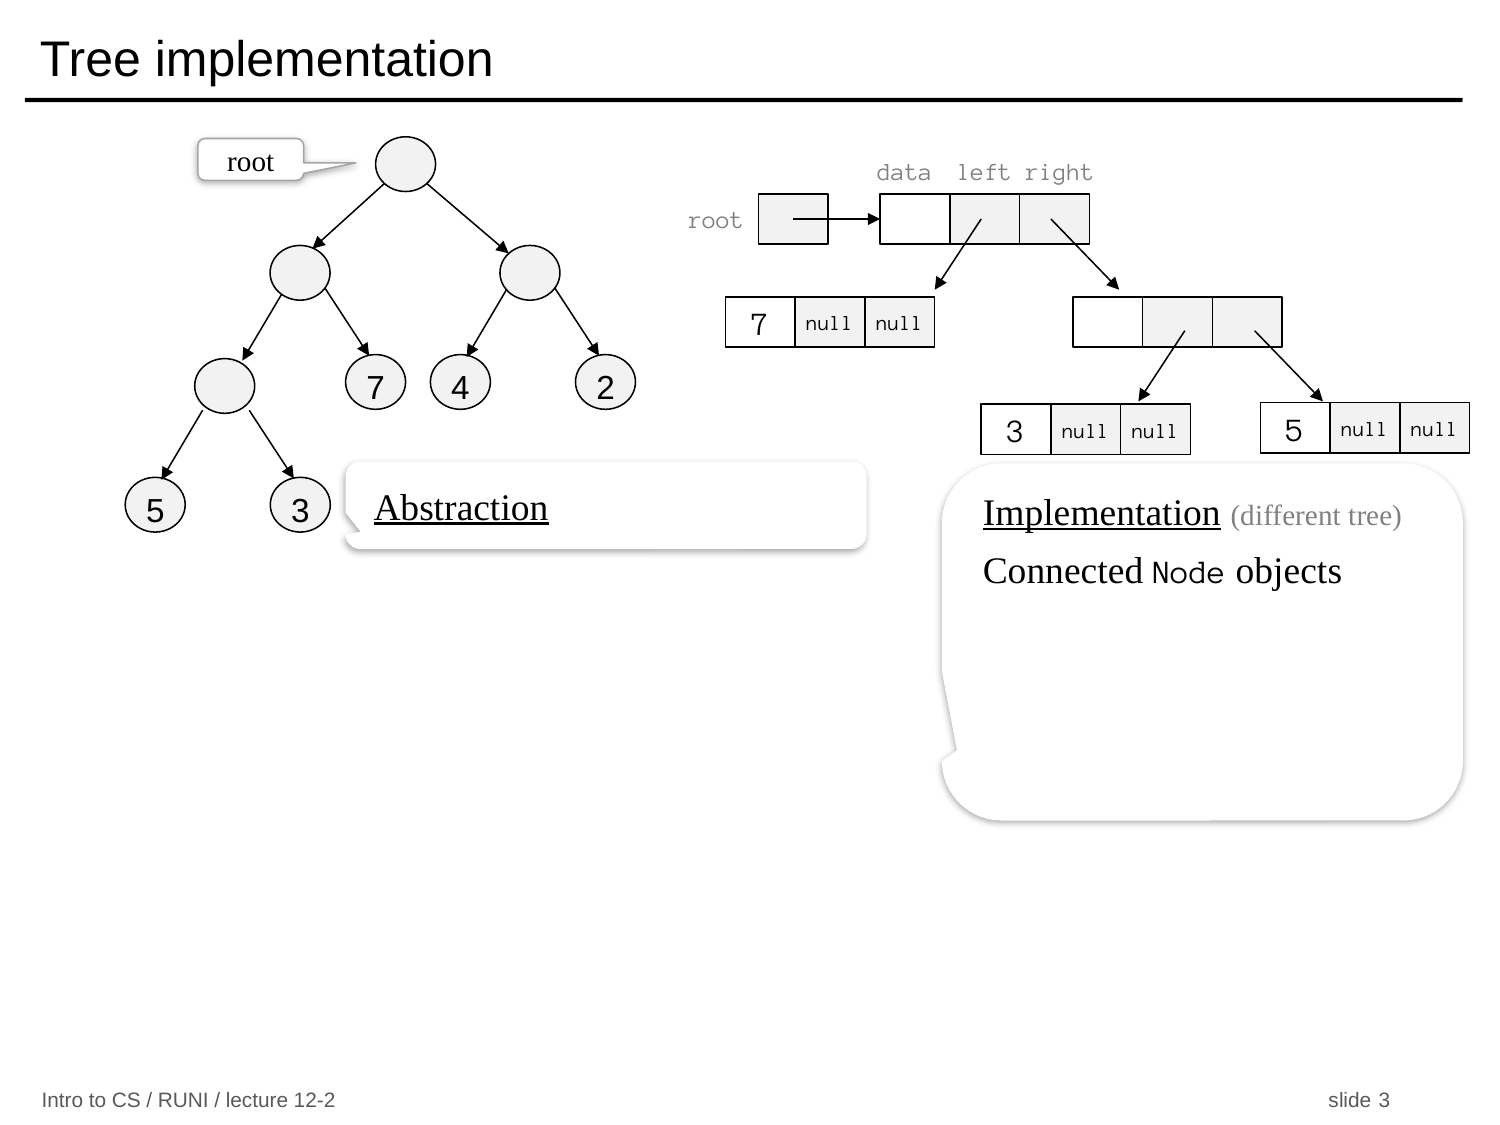

# Tree implementation

root
data
left
right

root

7
null
null

7
4
2
5
null
null
3
null
null
Abstraction
Implementation (different tree)
Connected Node objects

5
3